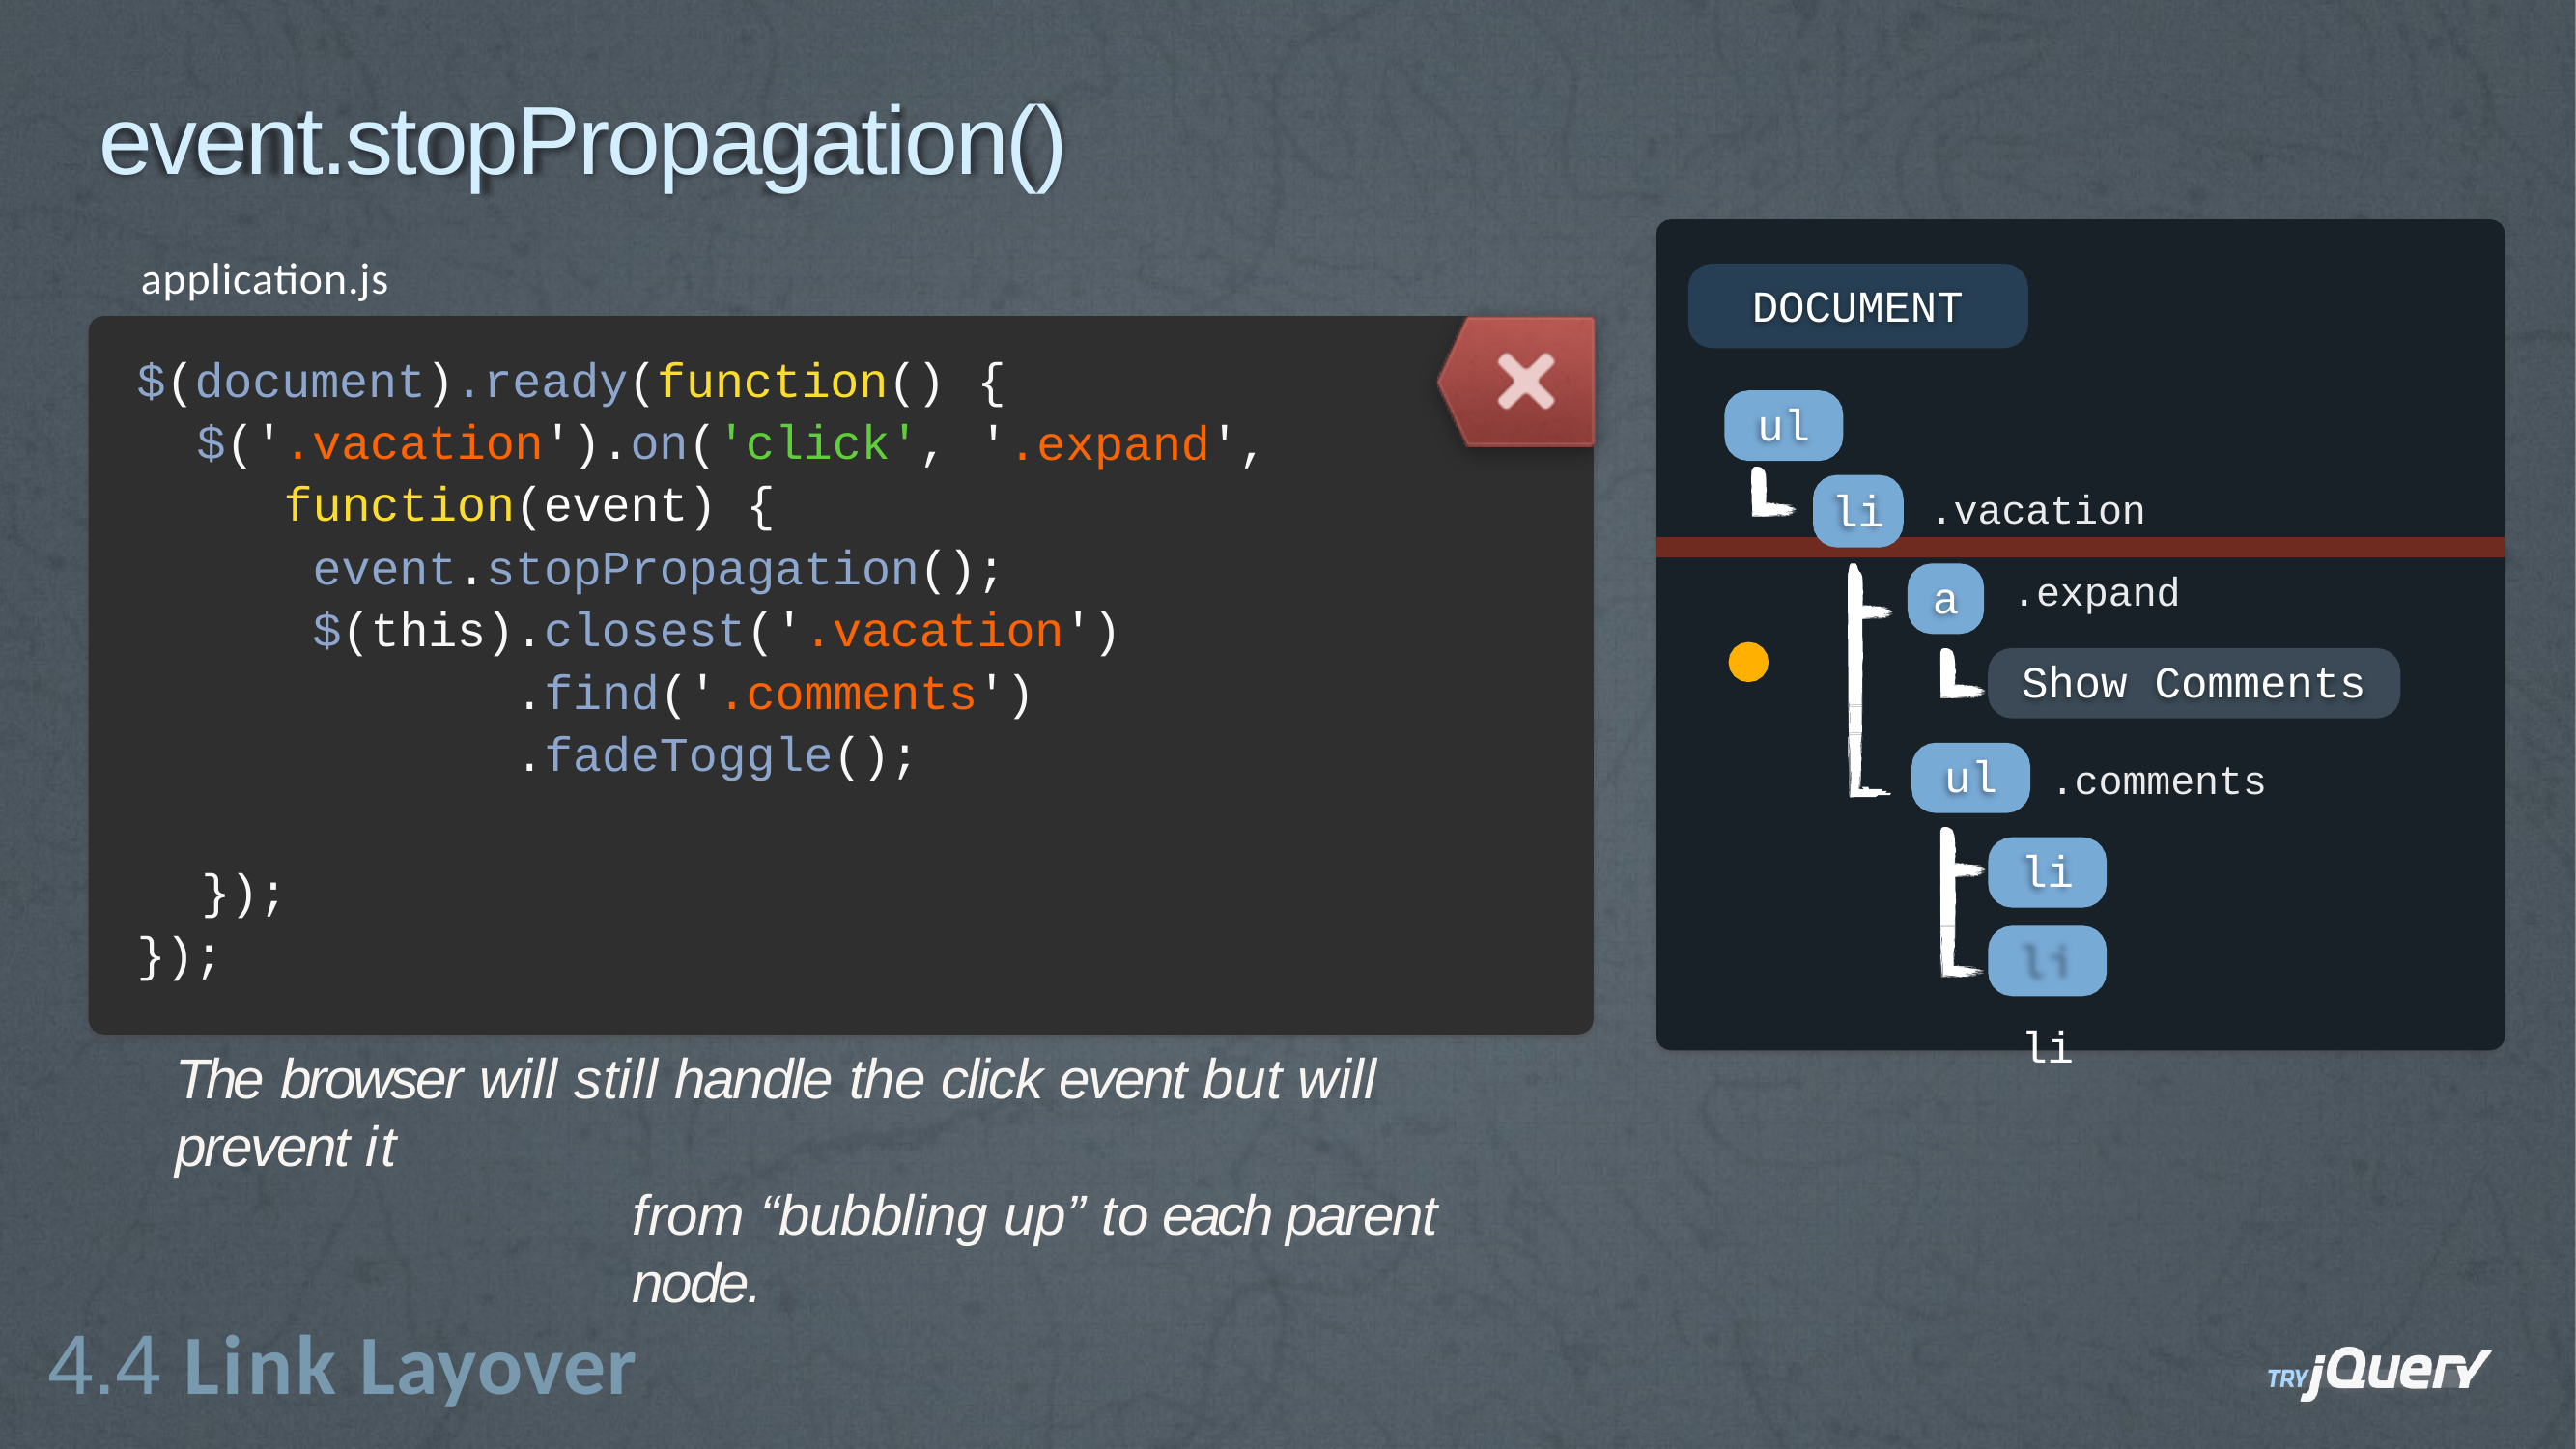

# event.stopPropagation()

DOM TREE
application.js

DOCUMENT

$(document).ready(function()
$('.vacation').on('click',  function(event) {
{
'.expand',

ul

li
.vacation

event.stopPropagation();
$(this).closest('.vacation')
.find('.comments')
.fadeToggle();

.expand
a

Show
Comments

ul
.comments

li  li

});
});

The browser will still handle the click event but will prevent it
from “bubbling up” to each parent node.
4.4 Link Layover